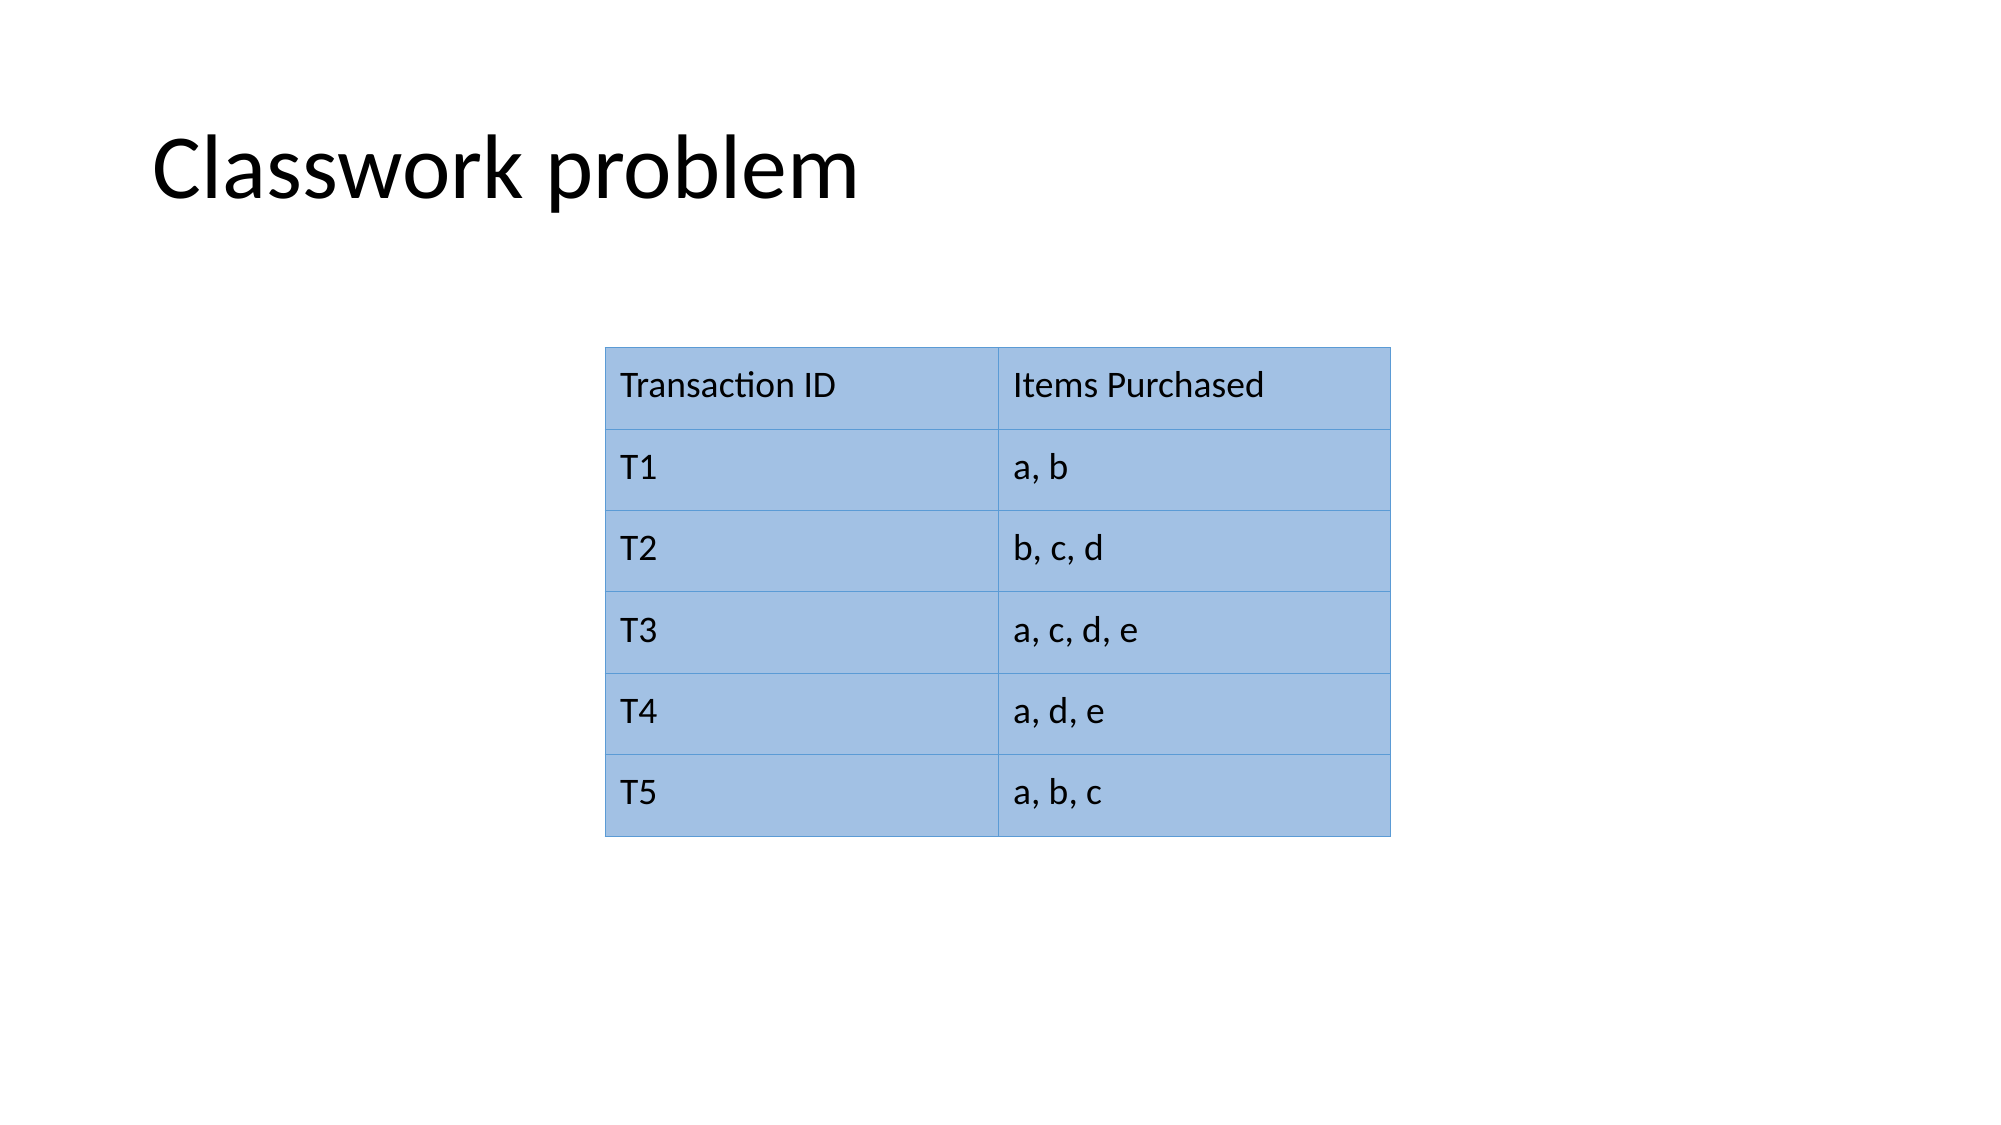

# Classwork problem
| Transaction ID | Items Purchased |
| --- | --- |
| T1 | a, b |
| T2 | b, c, d |
| T3 | a, c, d, e |
| T4 | a, d, e |
| T5 | a, b, c |